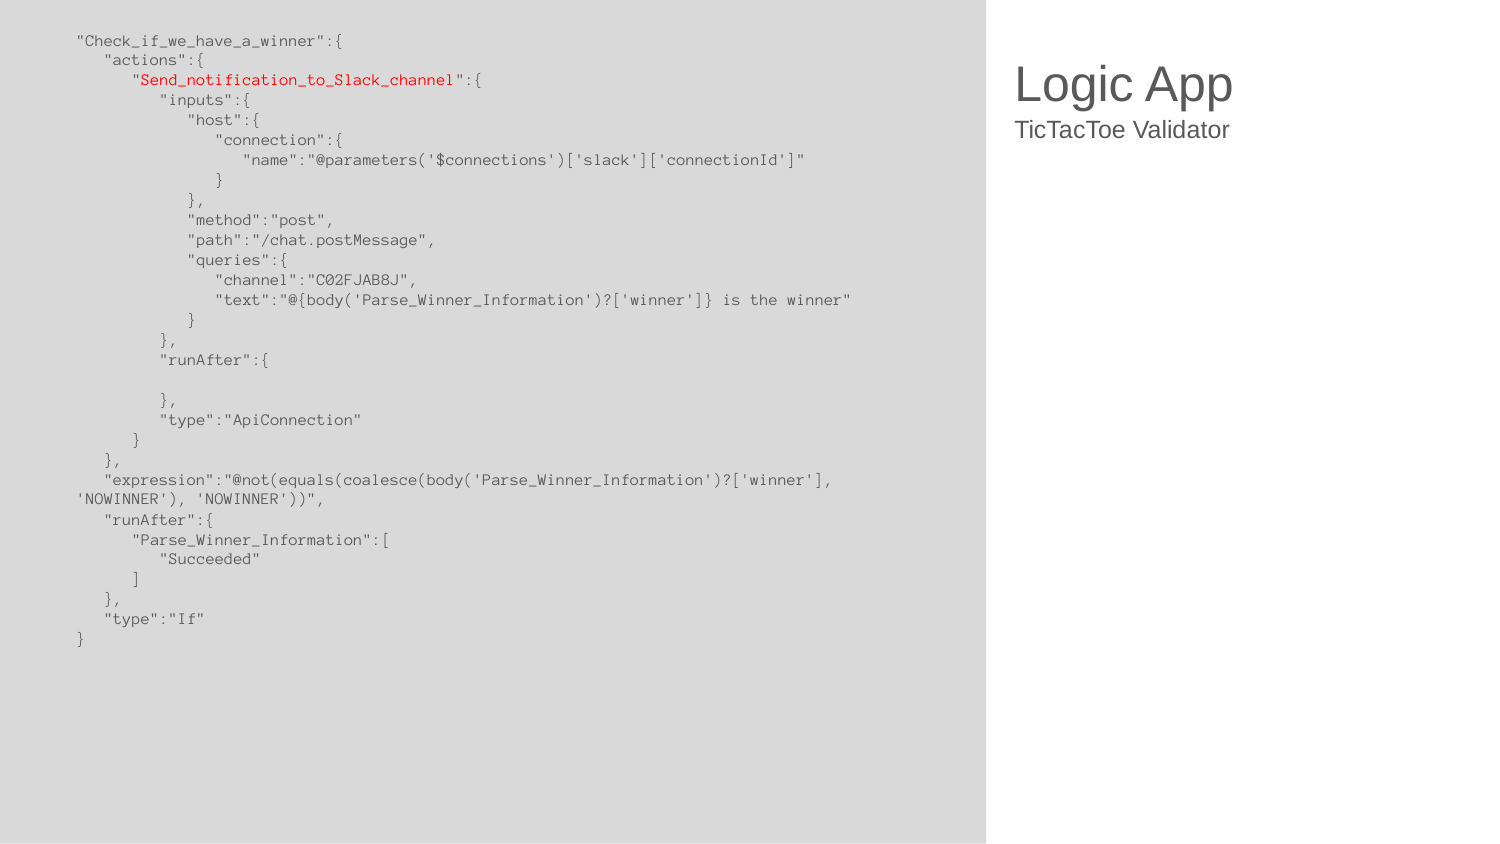

"Check_if_we_have_a_winner":{
   "actions":{
      "Send_notification_to_Slack_channel":{
         "inputs":{
            "host":{
               "connection":{
                  "name":"@parameters('$connections')['slack']['connectionId']"
               }
            },
            "method":"post",
            "path":"/chat.postMessage",
            "queries":{
               "channel":"C02FJAB8J",
               "text":"@{body('Parse_Winner_Information')?['winner']} is the winner"
            }
         },
         "runAfter":{

         },
         "type":"ApiConnection"
      }
   },
   "expression":"@not(equals(coalesce(body('Parse_Winner_Information')?['winner'], 'NOWINNER'), 'NOWINNER'))",
   "runAfter":{
      "Parse_Winner_Information":[
         "Succeeded"
      ]
   },
   "type":"If"
}
# Logic App
TicTacToe Validator